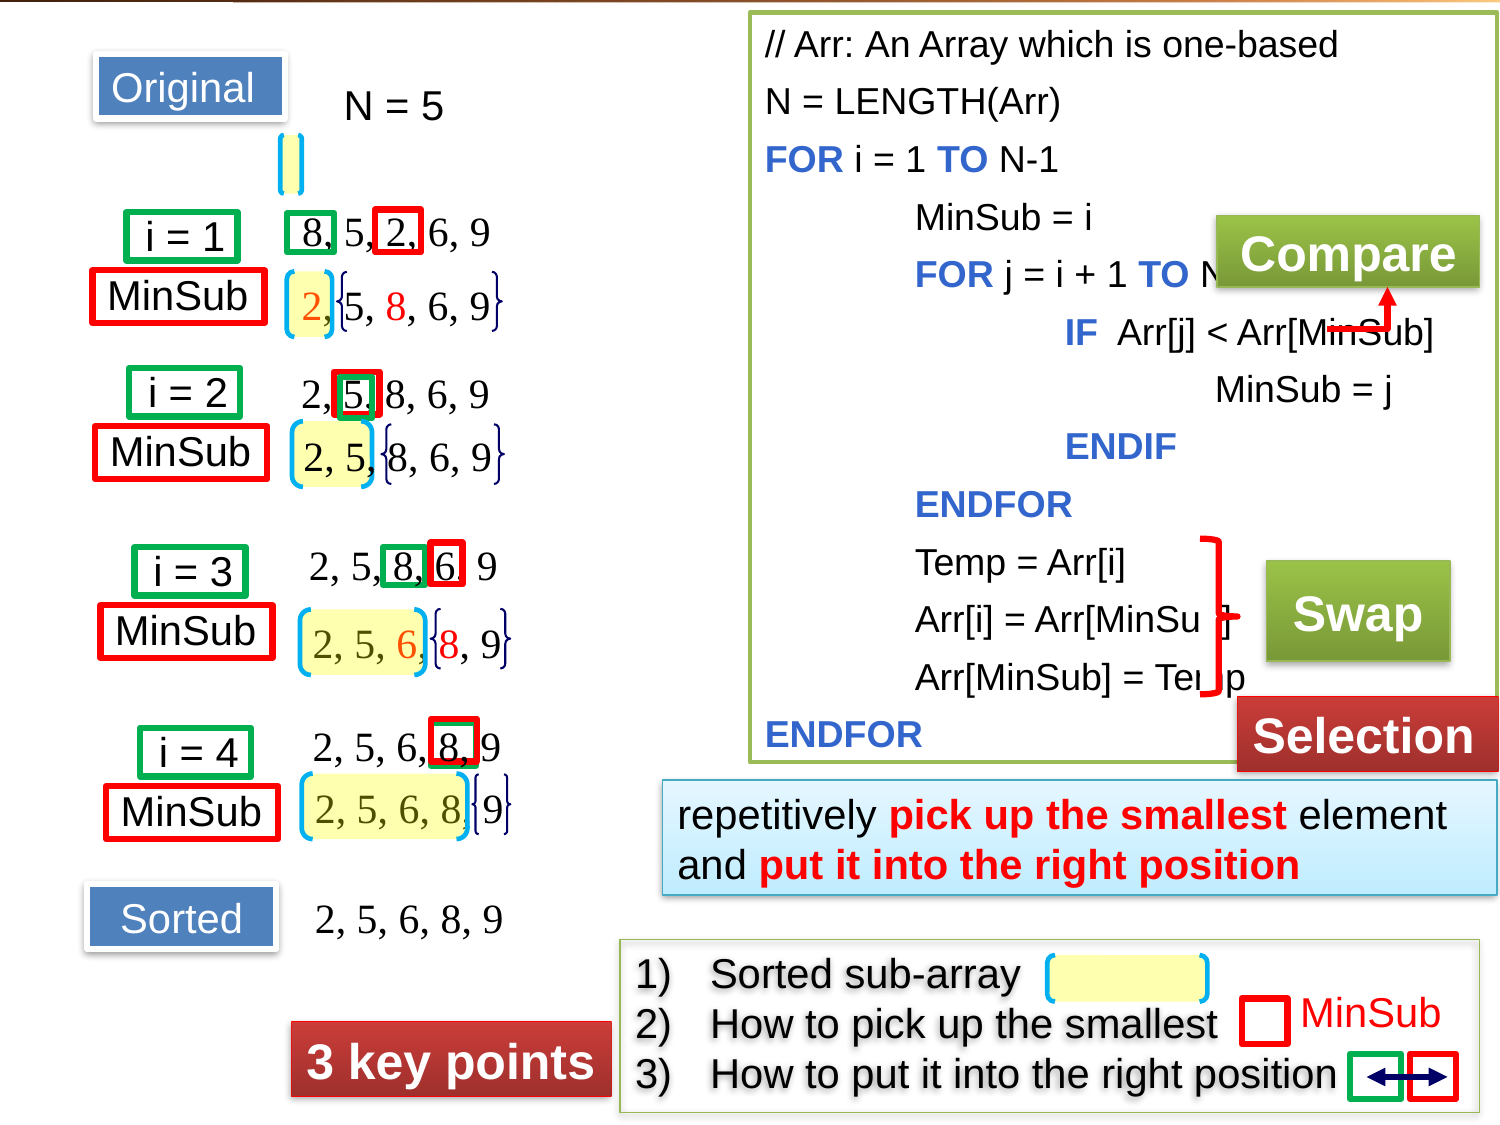

3 Basic Algorithms: Insertion
// Arr: An Array which is one-based
N = LENGTH(Arr)
FOR i = 1 TO N-1
	MinSub = i
	FOR j = i + 1 TO N
		IF  Arr[j] < Arr[MinSub]
			MinSub = j
		ENDIF
	ENDFOR
	Temp = Arr[i]
	Arr[i] = Arr[MinSub]
	Arr[MinSub] = Temp
ENDFOR
Original
N = 5

8, 5, 2, 6, 9
i = 1

Compare
MinSub

2, 5, 8, 6, 9

i = 2
2, 5, 8, 6, 9

MinSub

2, 5, 8, 6, 9

2, 5, 8, 6, 9
i = 3

Swap
MinSub

2, 5, 6, 8, 9

Selection
2, 5, 6, 8, 9
i = 4

2, 5, 6, 8, 9
MinSub
repetitively pick up the smallest element and put it into the right position

Sorted
2, 5, 6, 8, 9
Sorted sub-array
How to pick up the smallest
How to put it into the right position

MinSub

3 key points